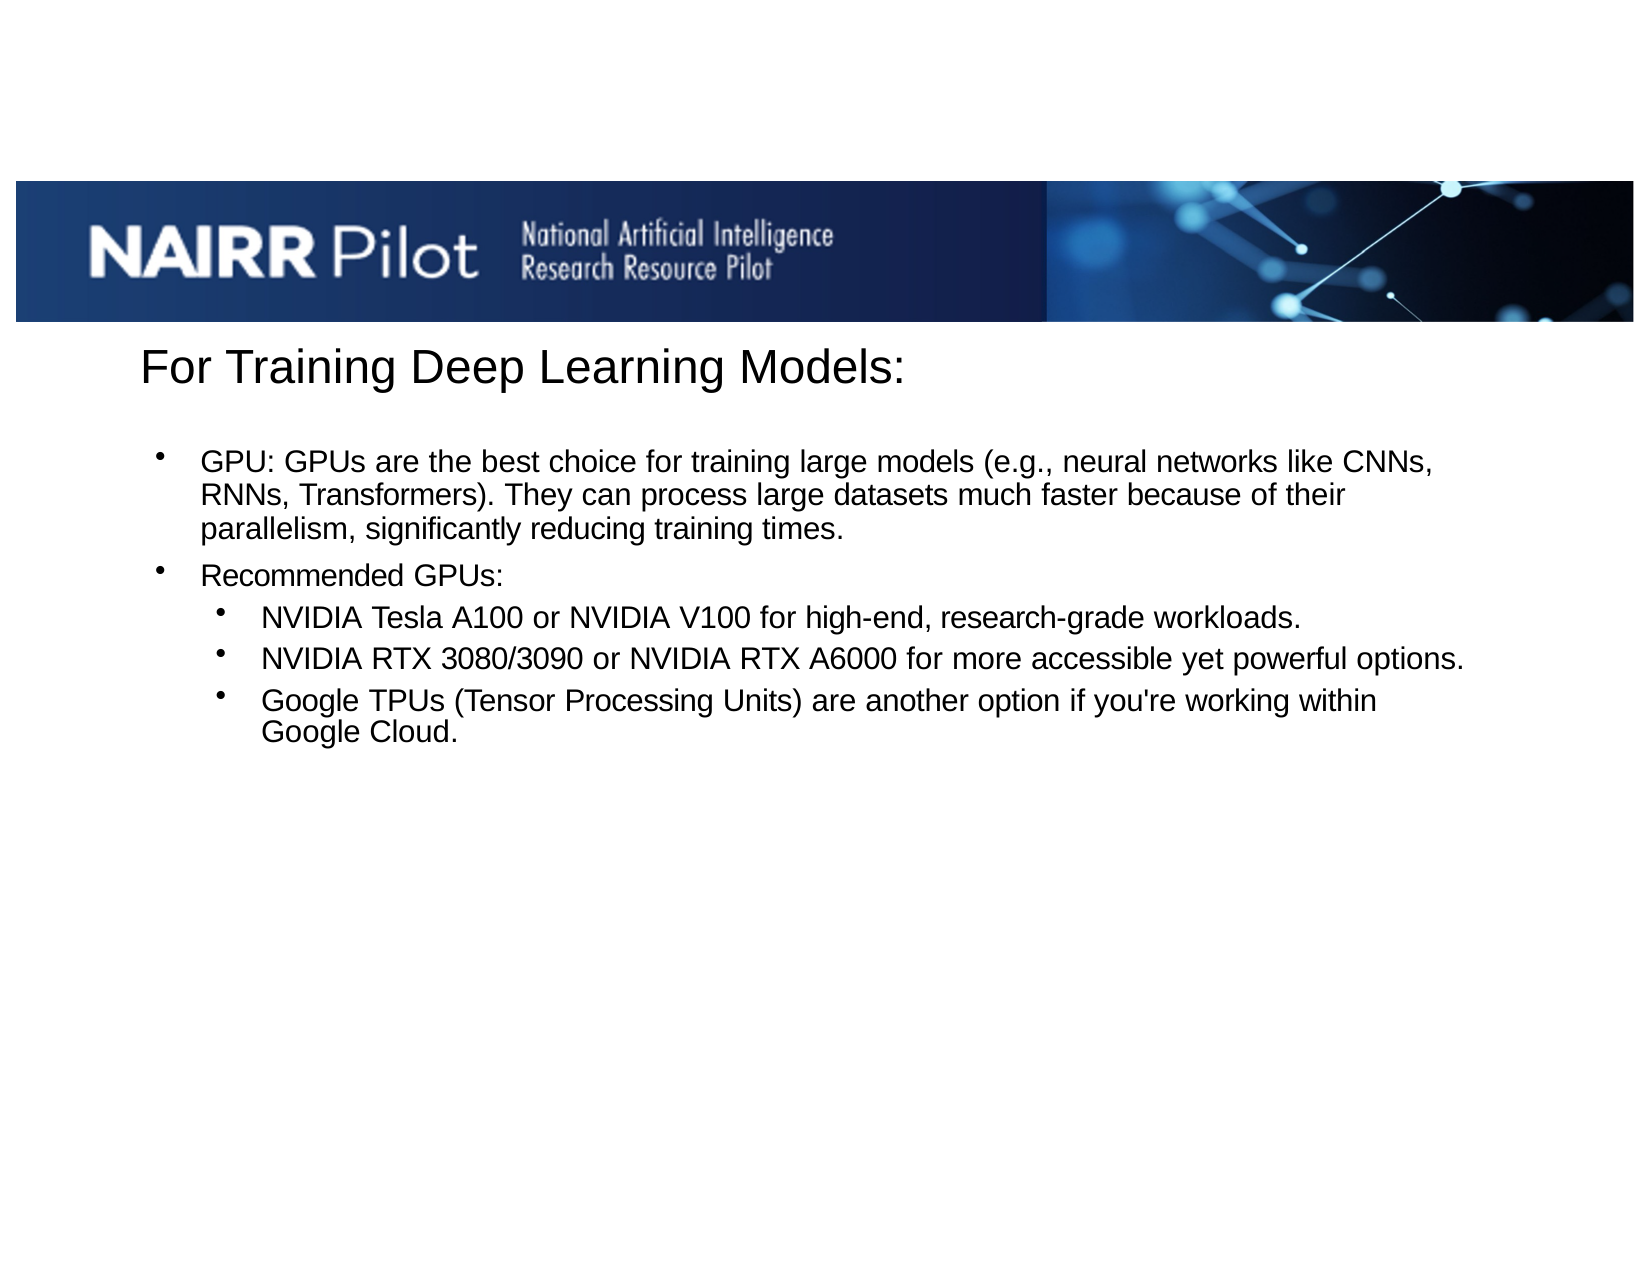

# For Training Deep Learning Models:
GPU: GPUs are the best choice for training large models (e.g., neural networks like CNNs, RNNs, Transformers). They can process large datasets much faster because of their parallelism, significantly reducing training times.
Recommended GPUs:
NVIDIA Tesla A100 or NVIDIA V100 for high-end, research-grade workloads.
NVIDIA RTX 3080/3090 or NVIDIA RTX A6000 for more accessible yet powerful options.
Google TPUs (Tensor Processing Units) are another option if you're working within Google Cloud.